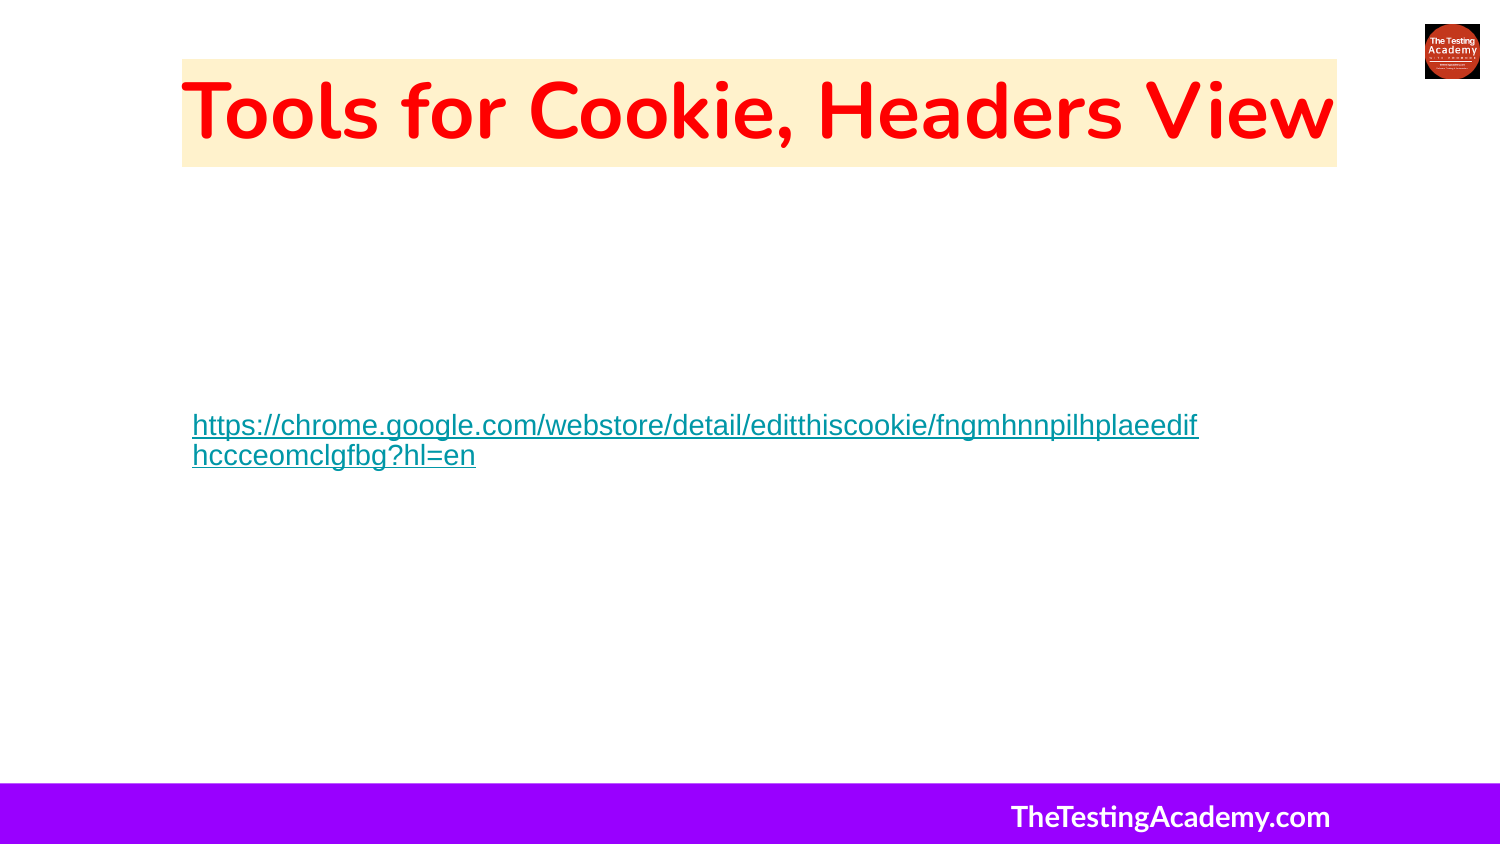

# Tools for Cookie, Headers View

https://chrome.google.com/webstore/detail/editthiscookie/fngmhnnpilhplaeedifhccceomclgfbg?hl=en